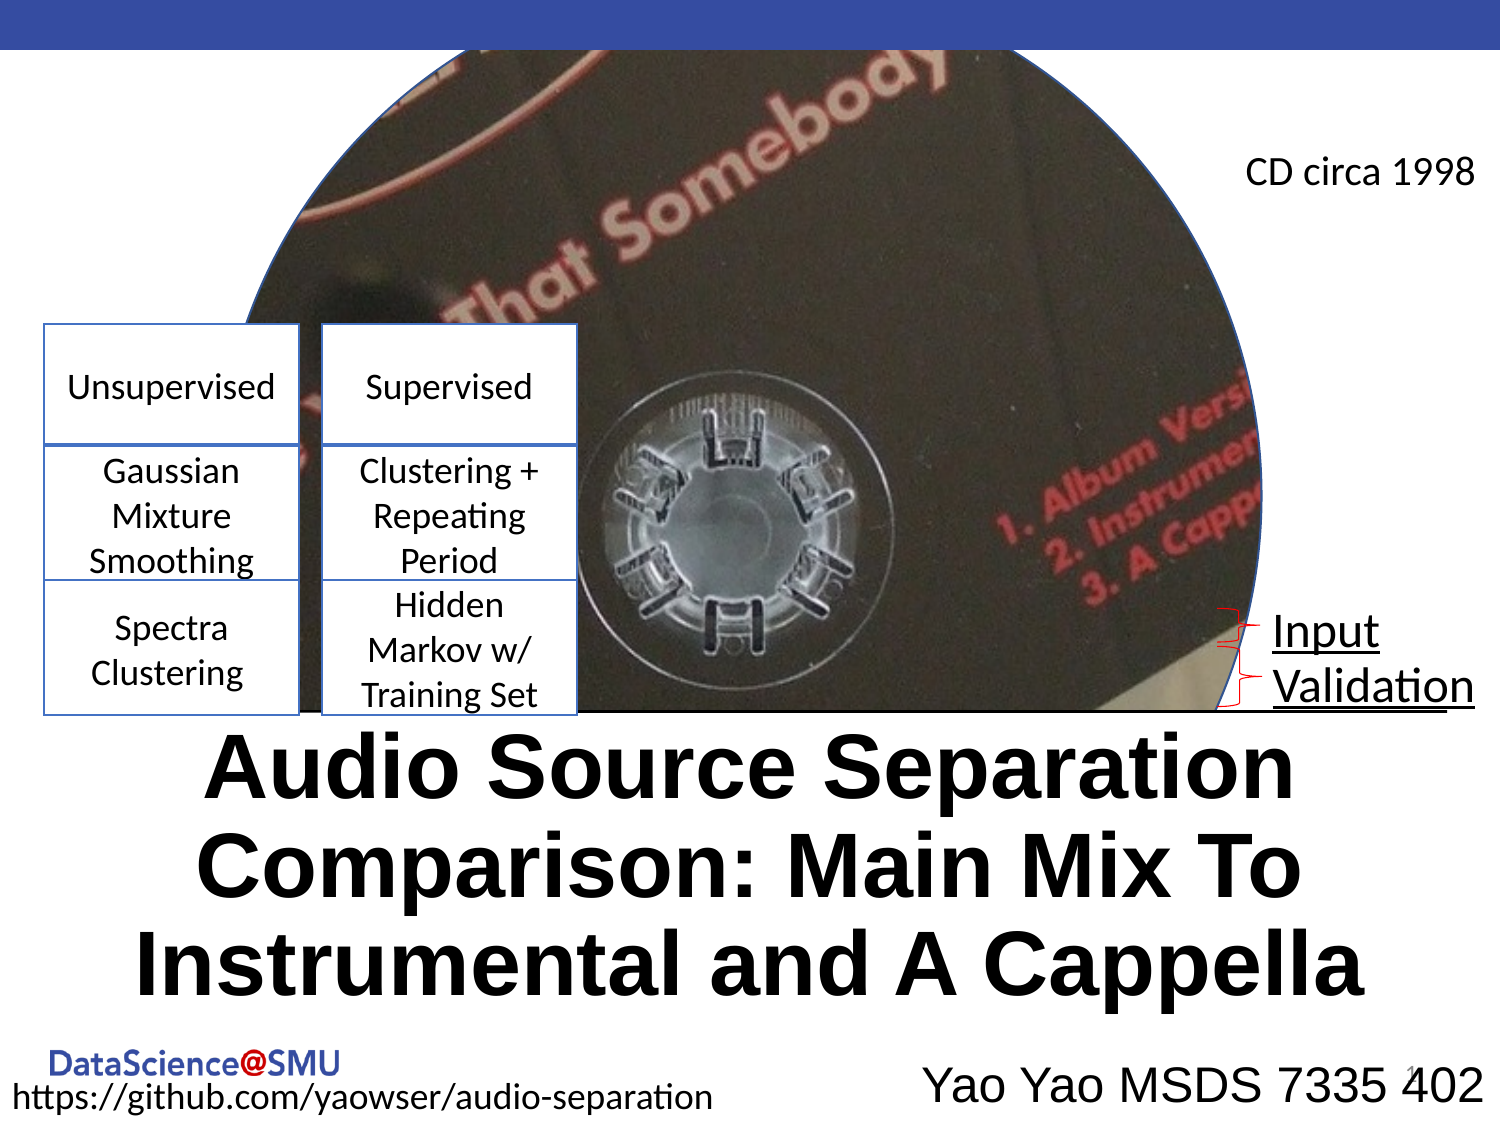

Input

Validation

CD circa 1998
Unsupervised
Supervised
Gaussian Mixture Smoothing
Clustering + Repeating Period
Spectra Clustering
Hidden Markov w/ Training Set
# Audio Source Separation Comparison: Main Mix To Instrumental and A Cappella

Yao Yao MSDS 7335 402
https://github.com/yaowser/audio-separation